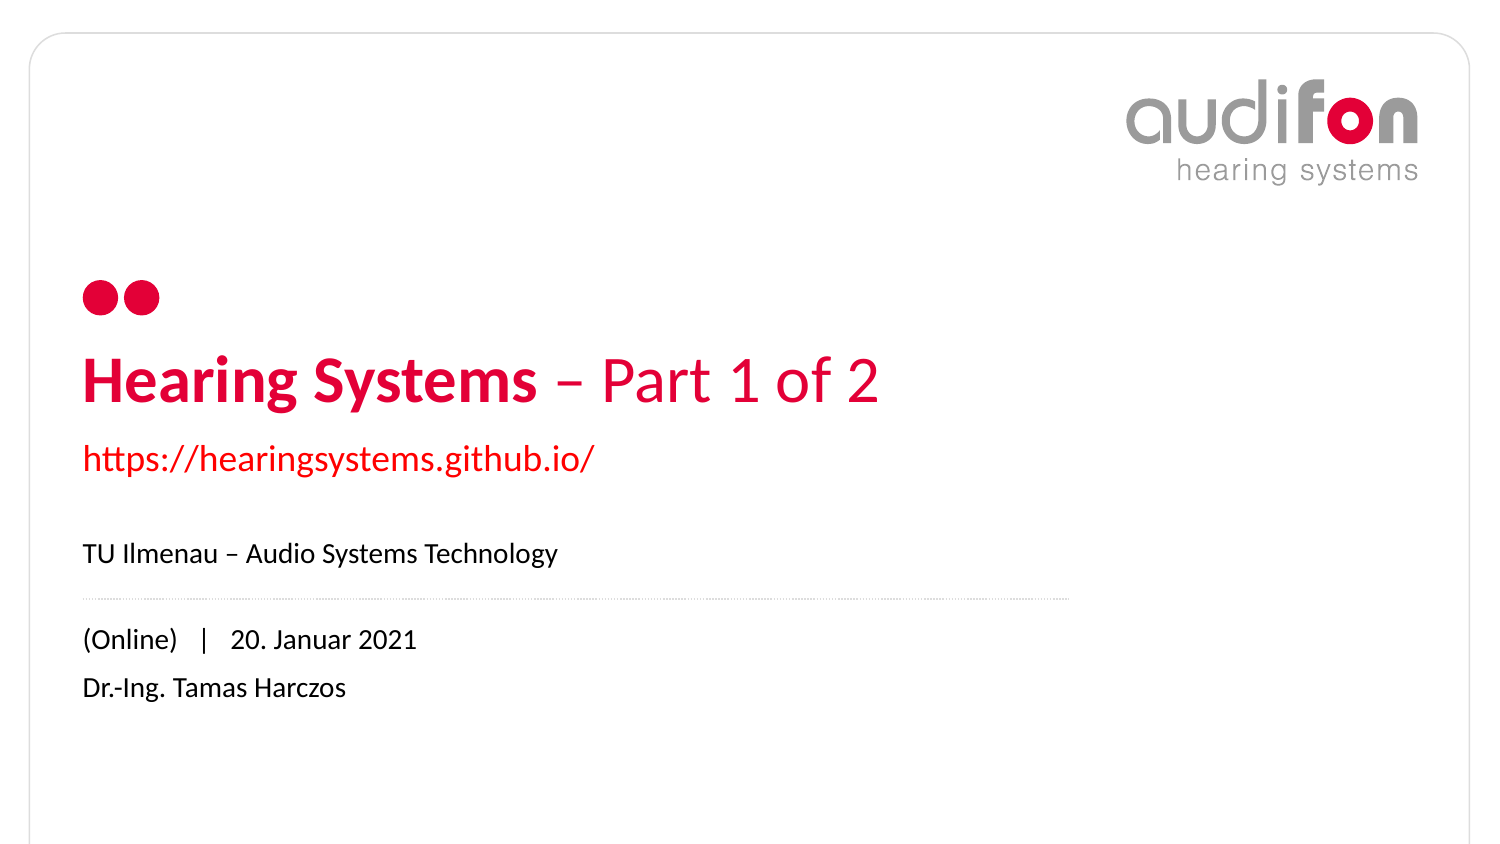

# Hearing Systems – Part 1 of 2
https://hearingsystems.github.io/
TU Ilmenau – Audio Systems Technology
(Online)   |   20. Januar 2021
Dr.-Ing. Tamas Harczos